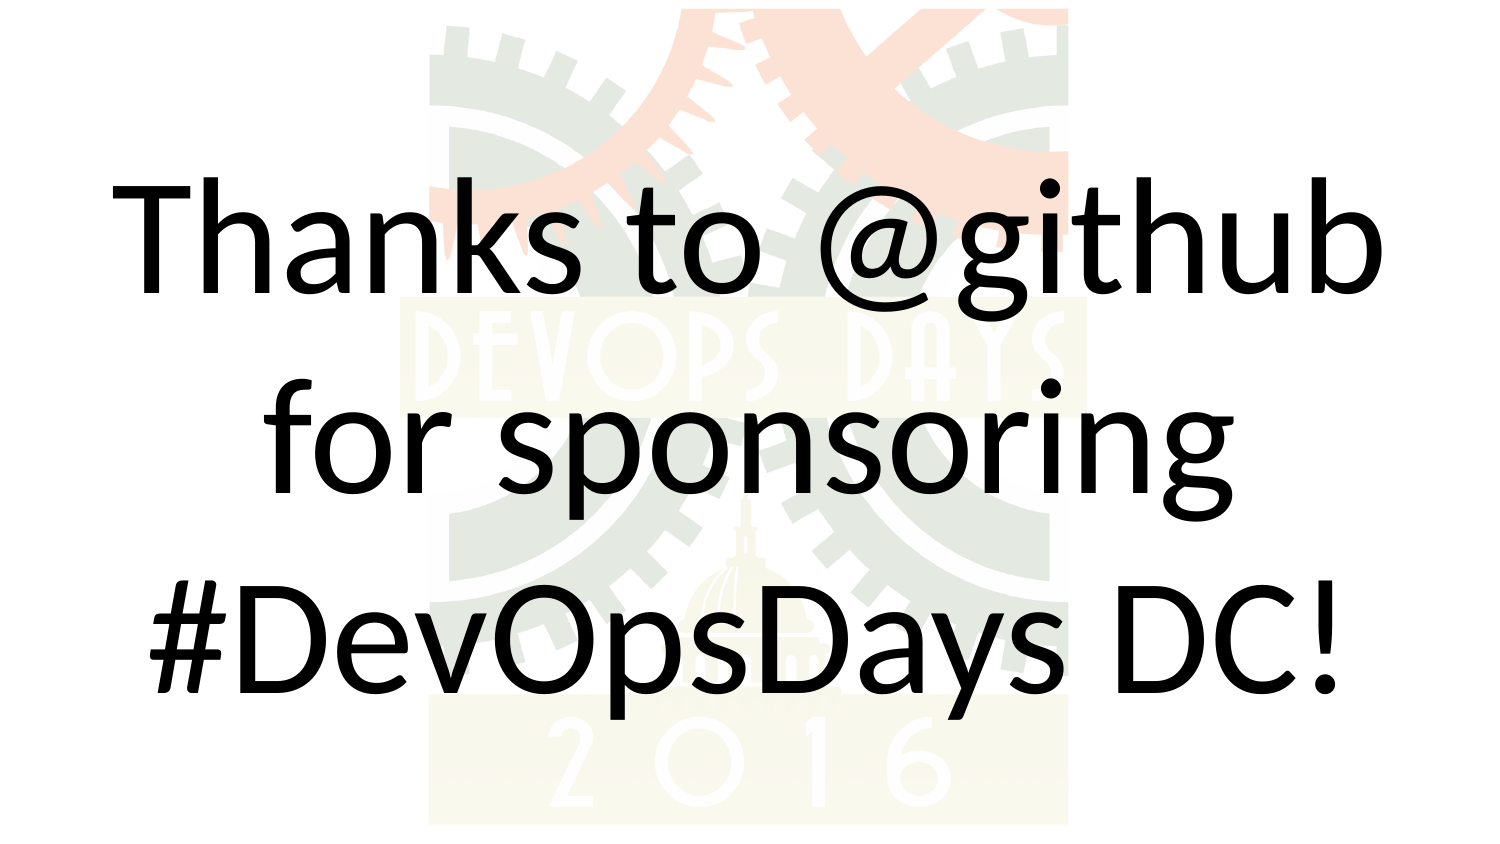

# Thanks to @github for sponsoring #DevOpsDays DC!